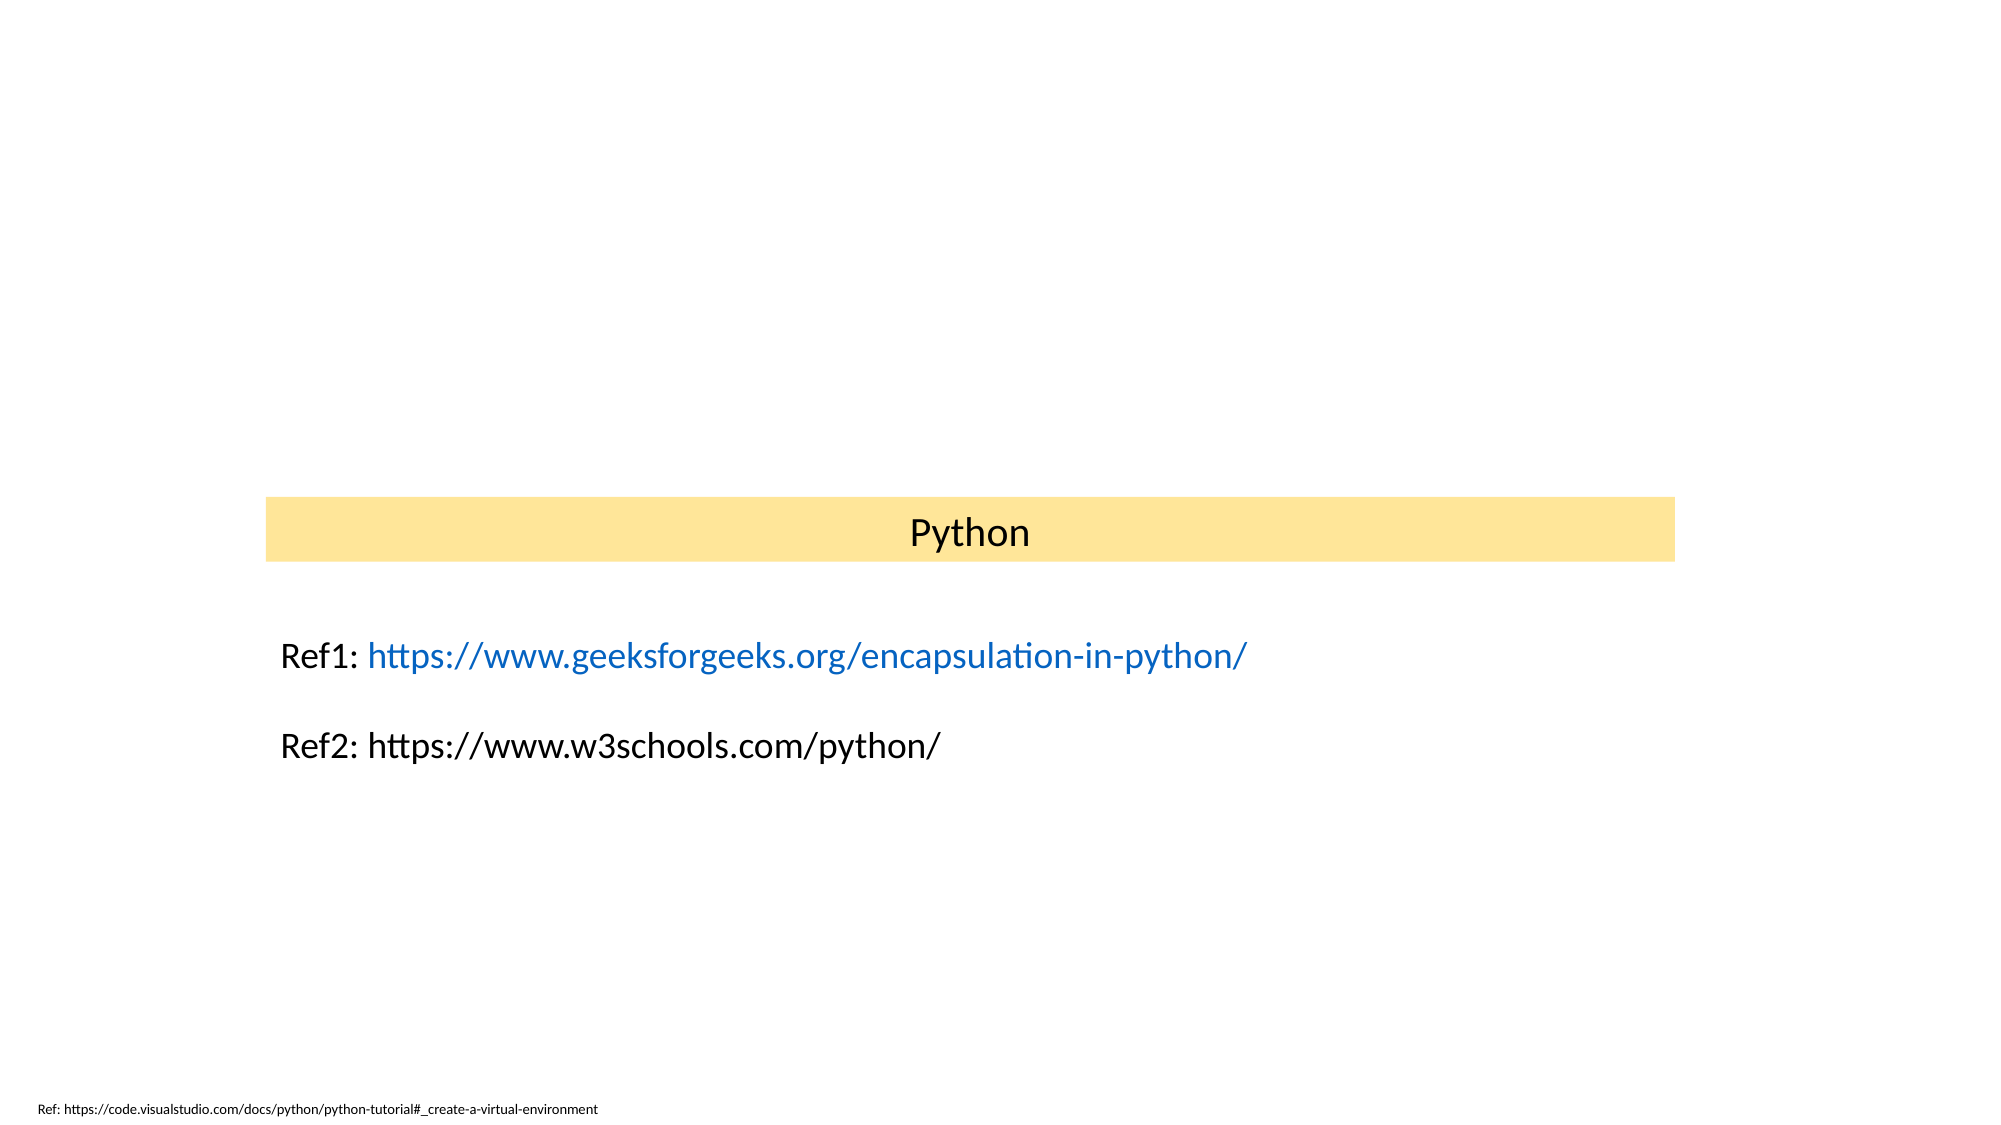

Python
Ref1: https://www.geeksforgeeks.org/encapsulation-in-python/

Ref2: https://www.w3schools.com/python/
Ref: https://code.visualstudio.com/docs/python/python-tutorial#_create-a-virtual-environment